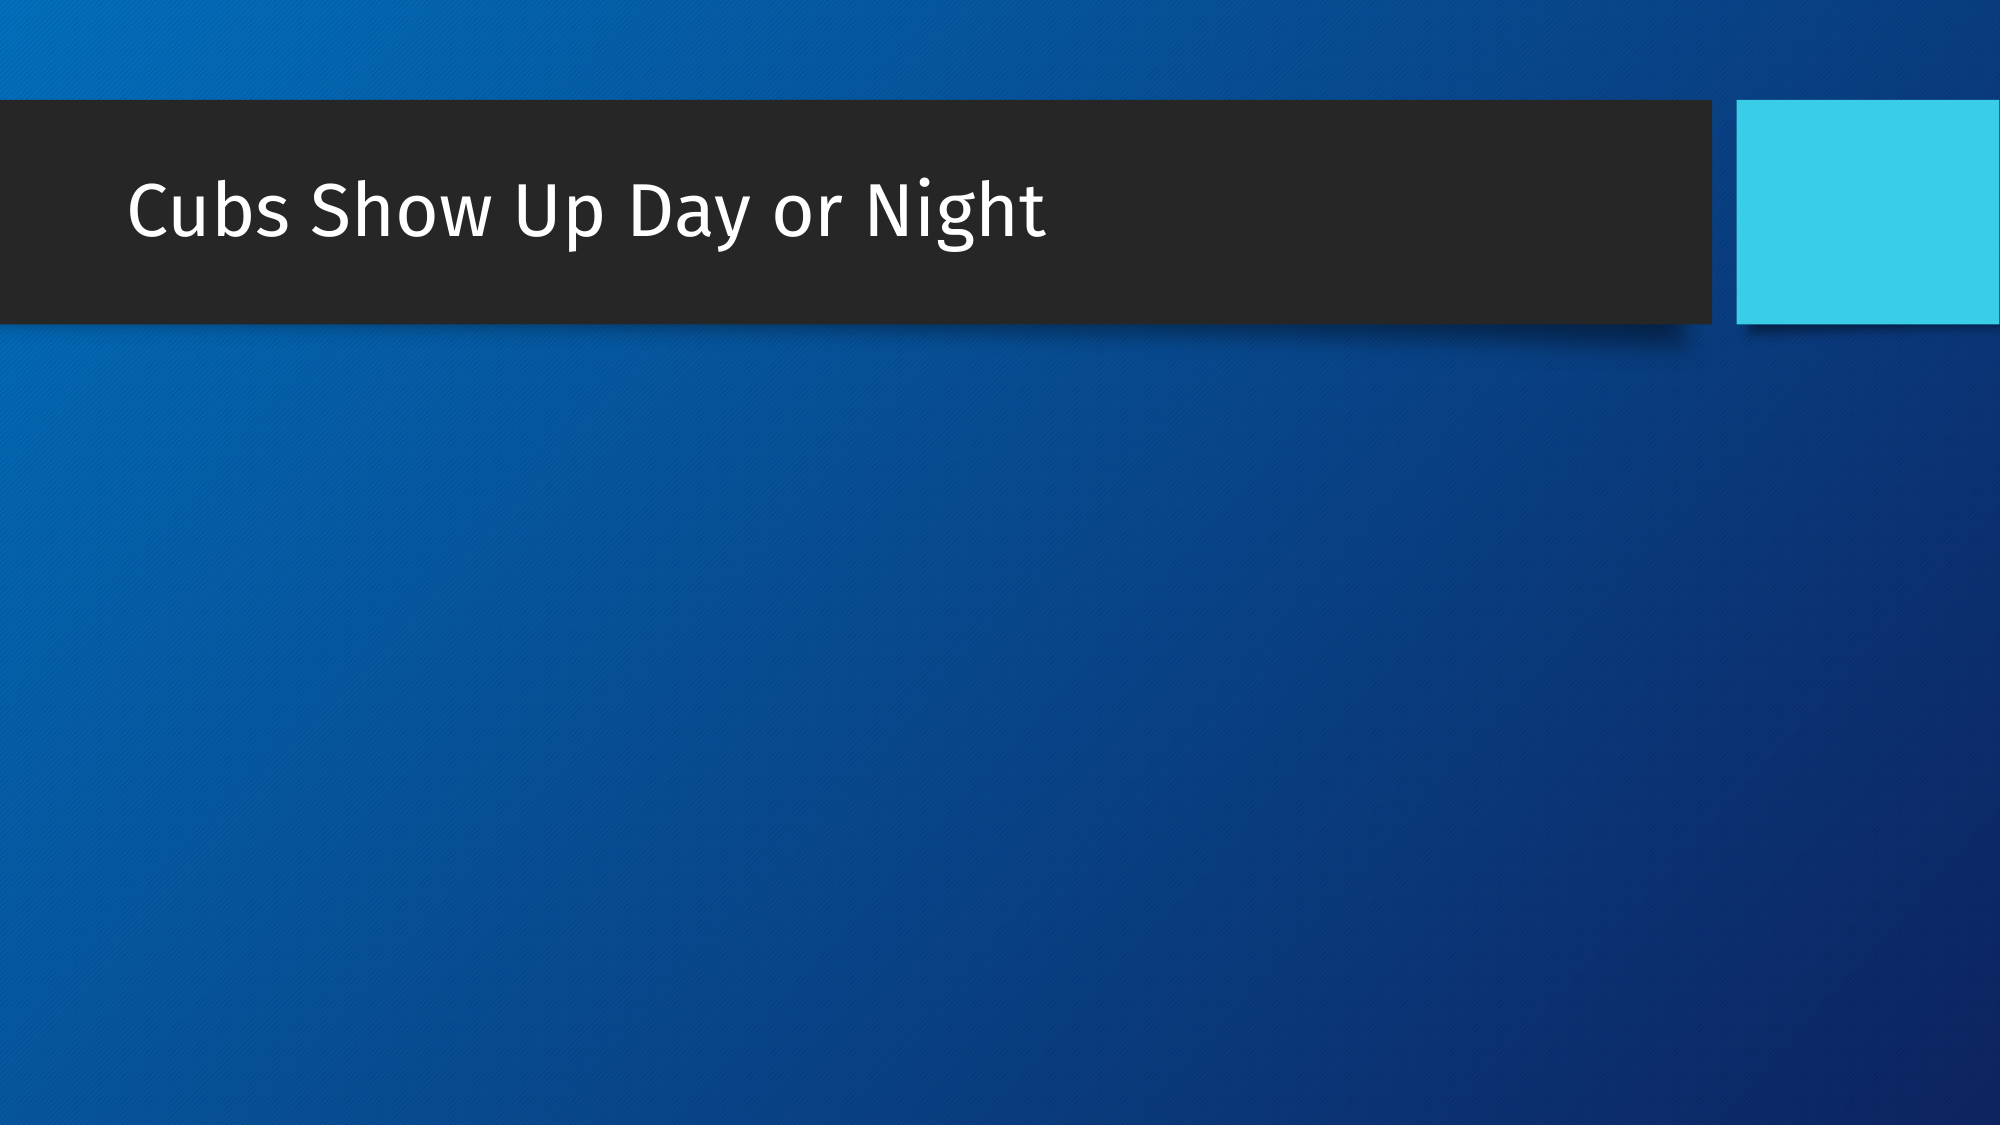

# Cubs Show Up Day or Night